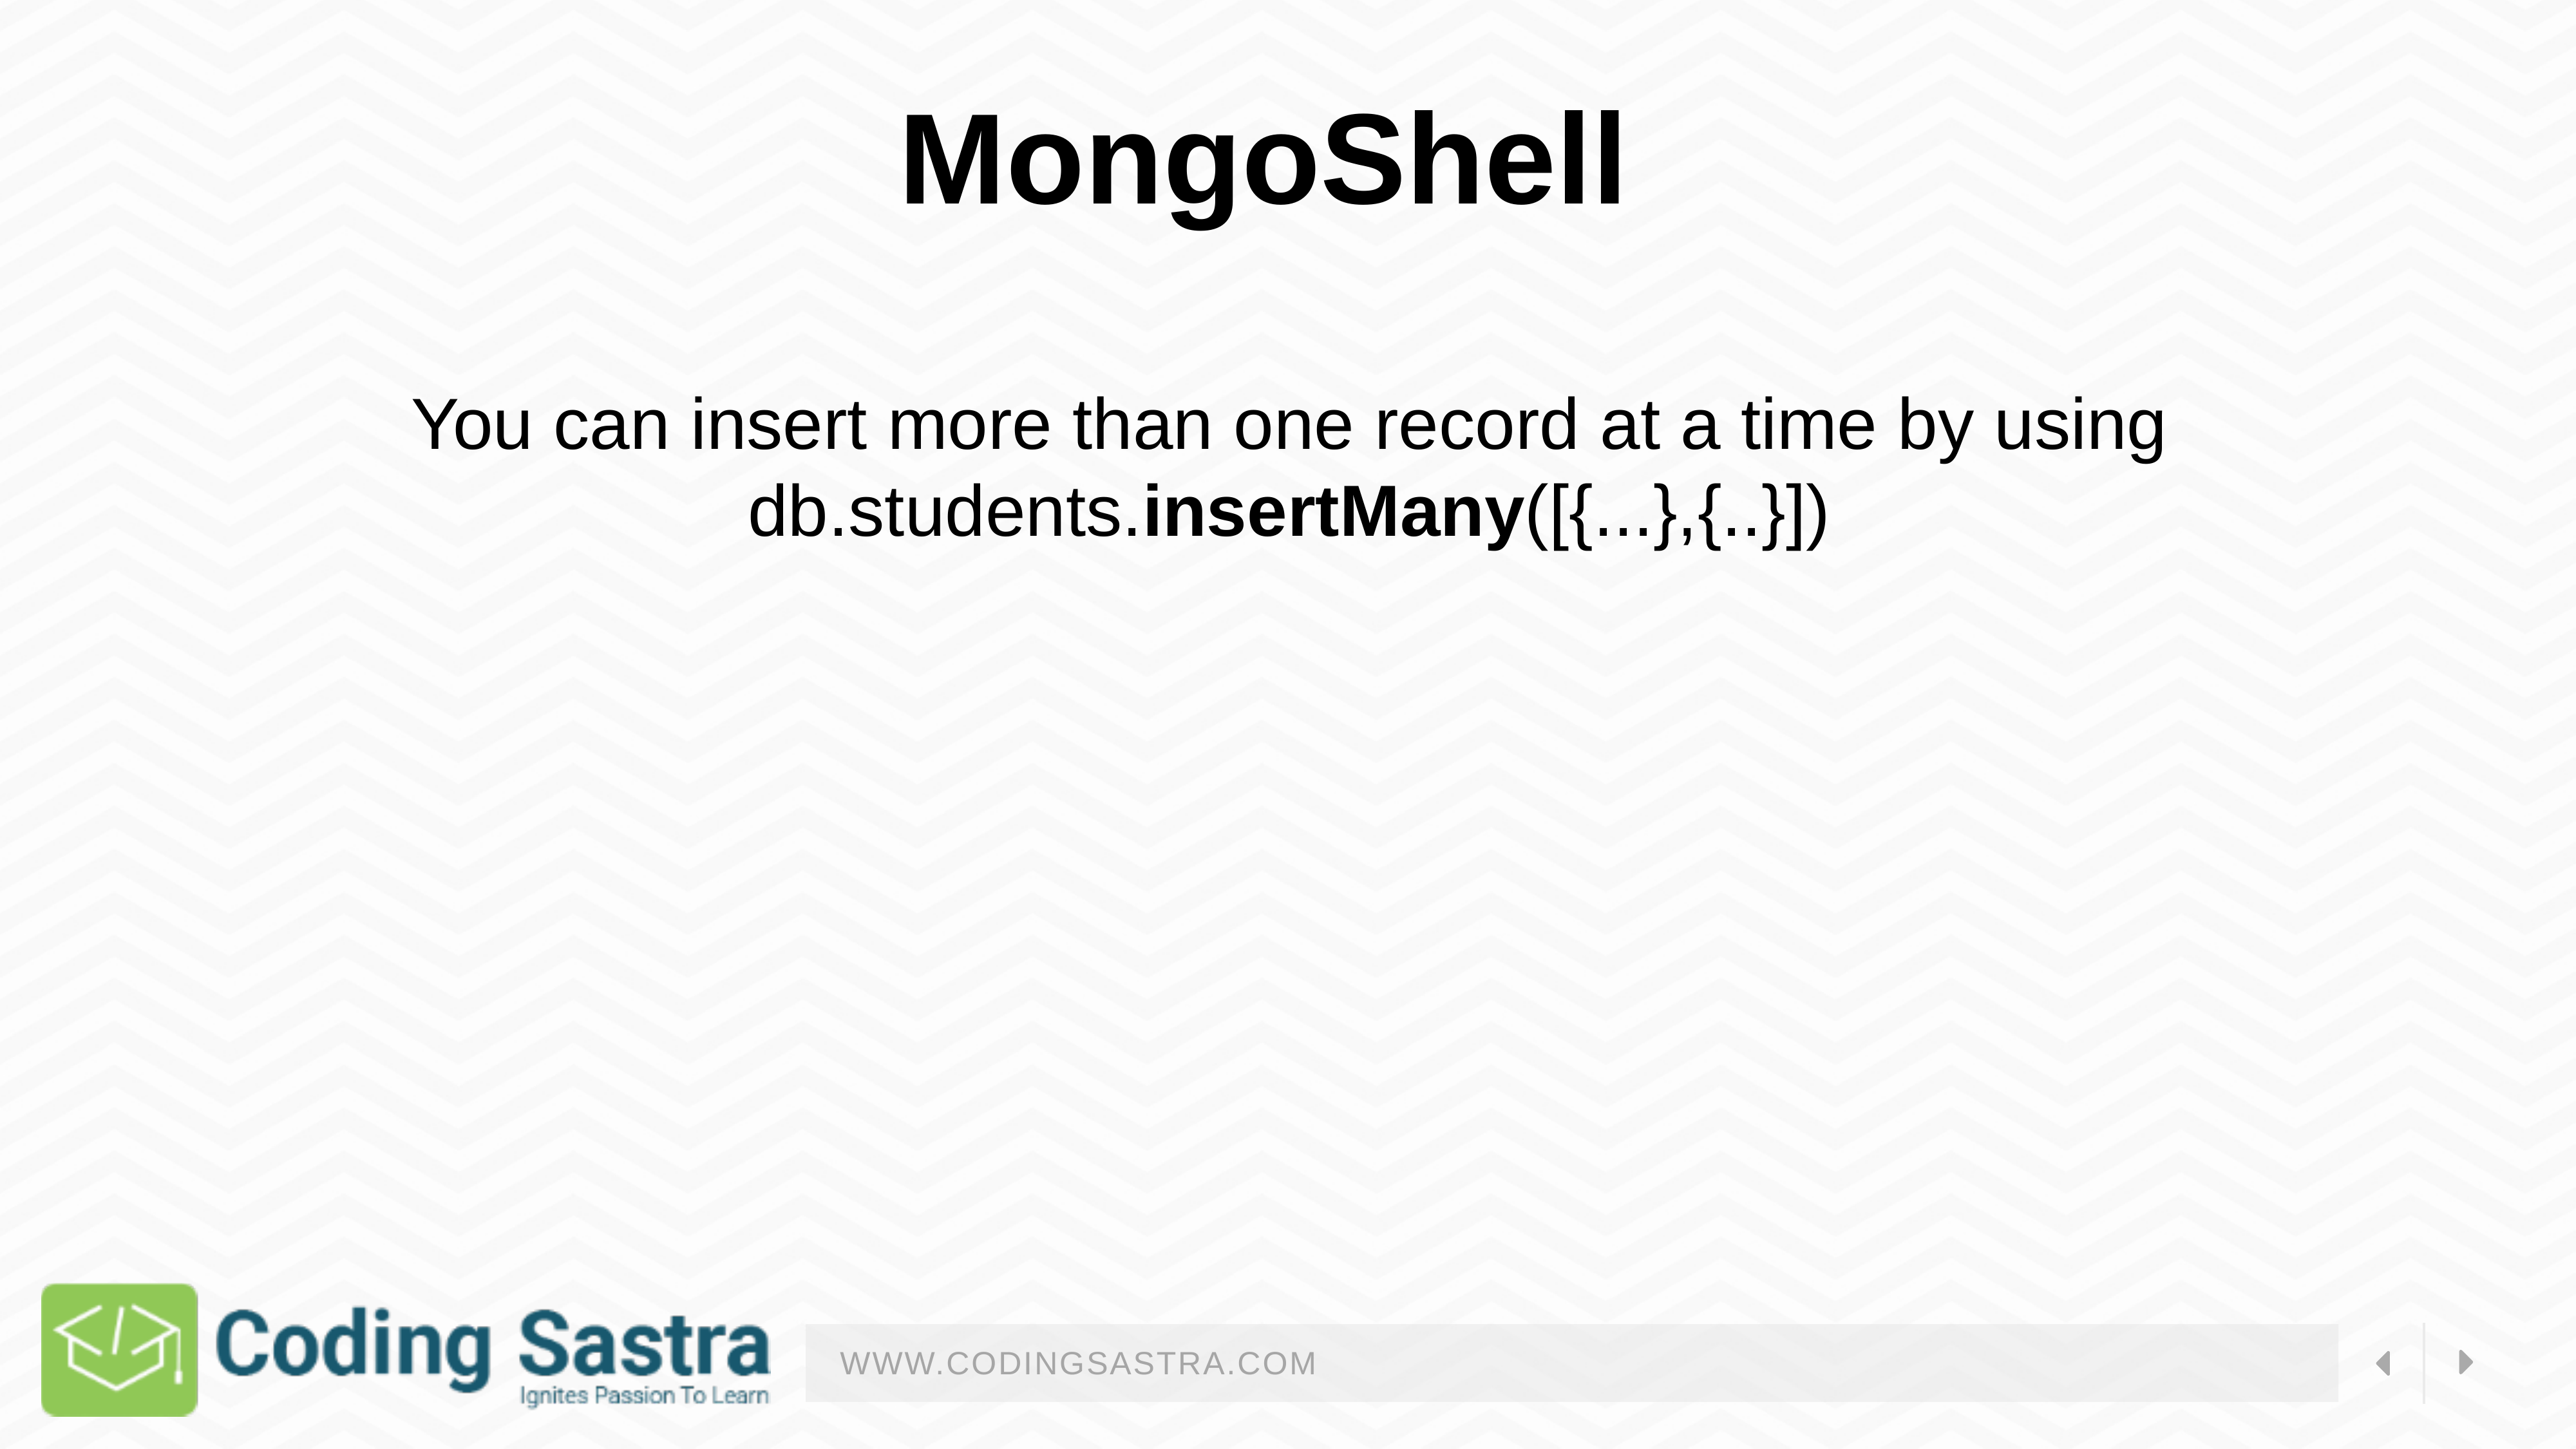

MongoShell
You can insert more than one record at a time by using db.students.insertMany([{...},{..}])